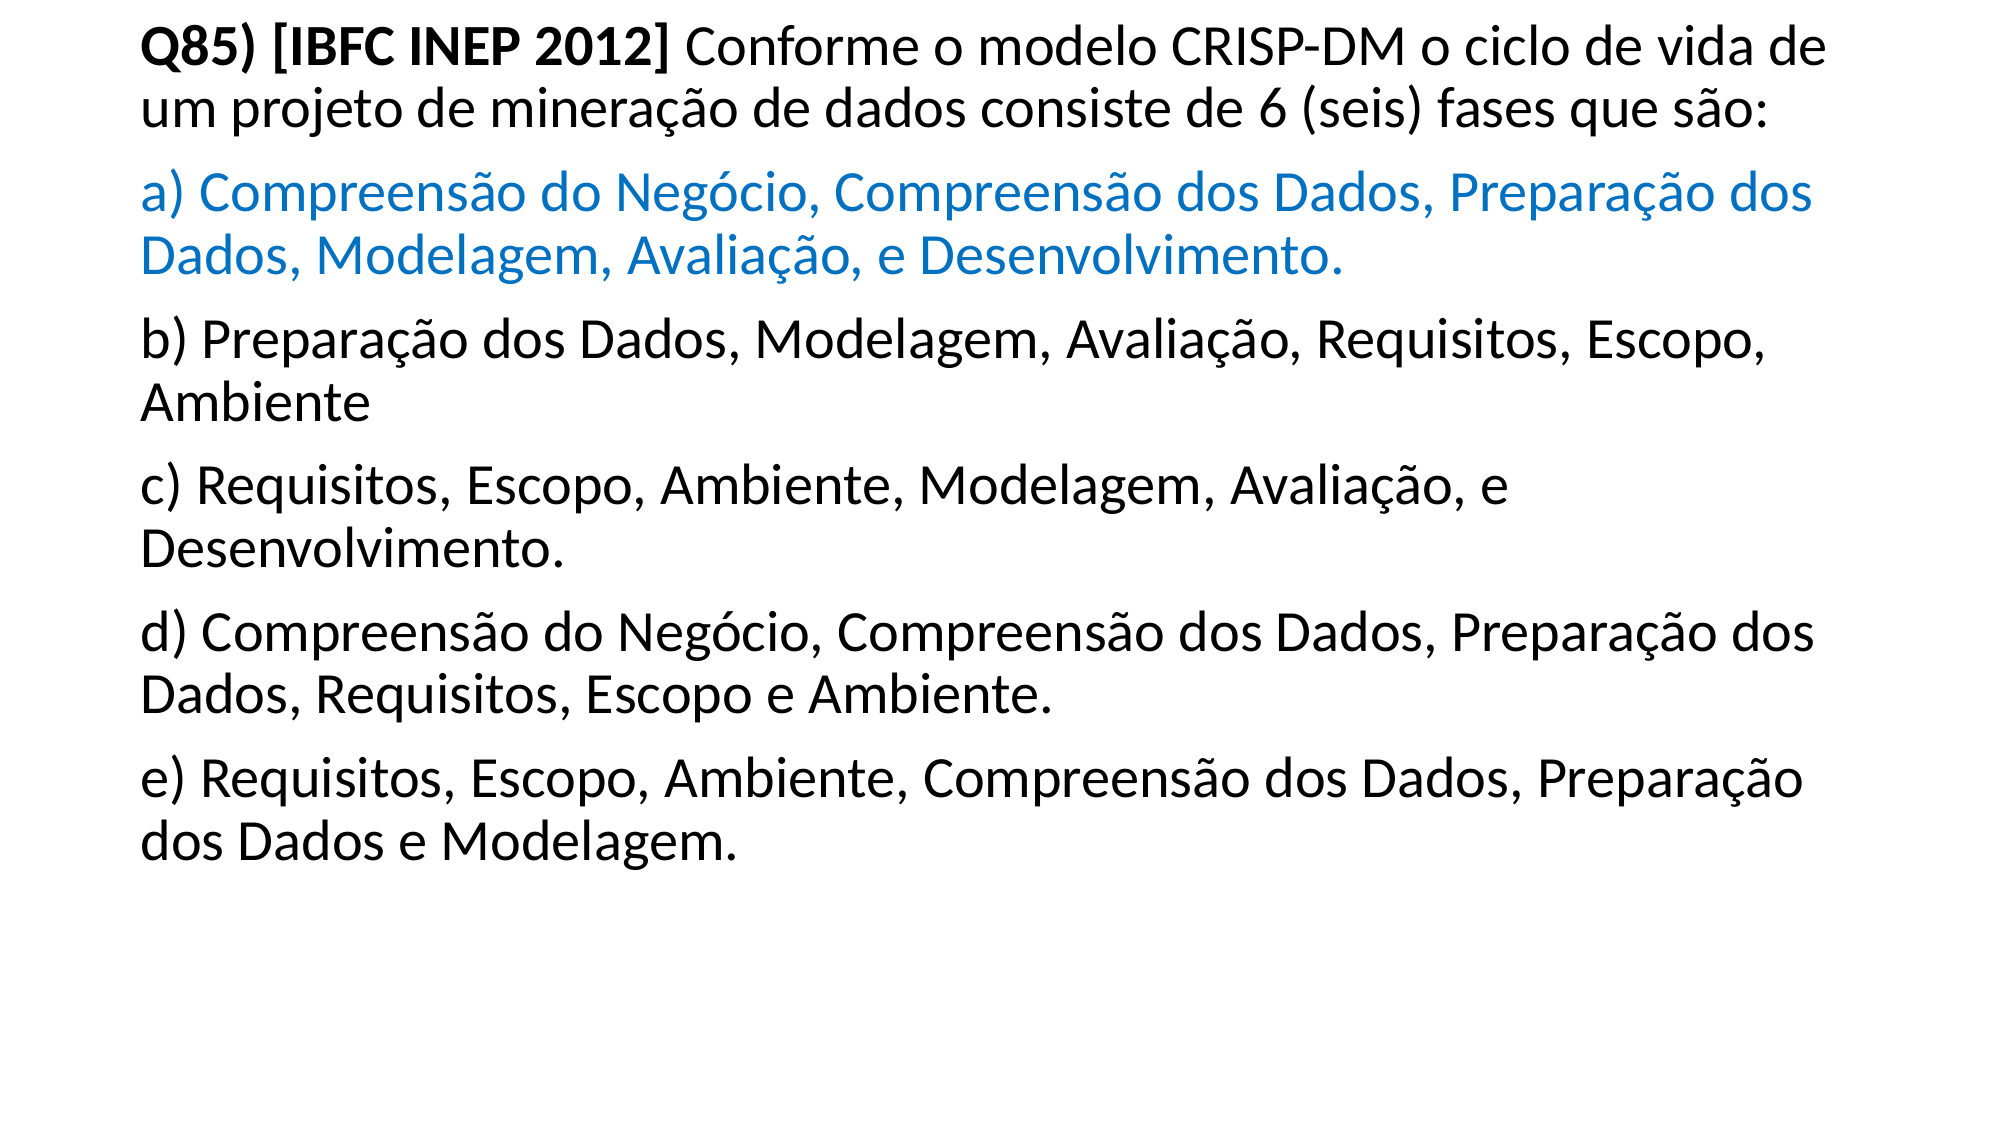

Q85) [IBFC INEP 2012] Conforme o modelo CRISP-DM o ciclo de vida de um projeto de mineração de dados consiste de 6 (seis) fases que são:
a) Compreensão do Negócio, Compreensão dos Dados, Preparação dos Dados, Modelagem, Avaliação, e Desenvolvimento.
b) Preparação dos Dados, Modelagem, Avaliação, Requisitos, Escopo, Ambiente
c) Requisitos, Escopo, Ambiente, Modelagem, Avaliação, e Desenvolvimento.
d) Compreensão do Negócio, Compreensão dos Dados, Preparação dos Dados, Requisitos, Escopo e Ambiente.
e) Requisitos, Escopo, Ambiente, Compreensão dos Dados, Preparação dos Dados e Modelagem.